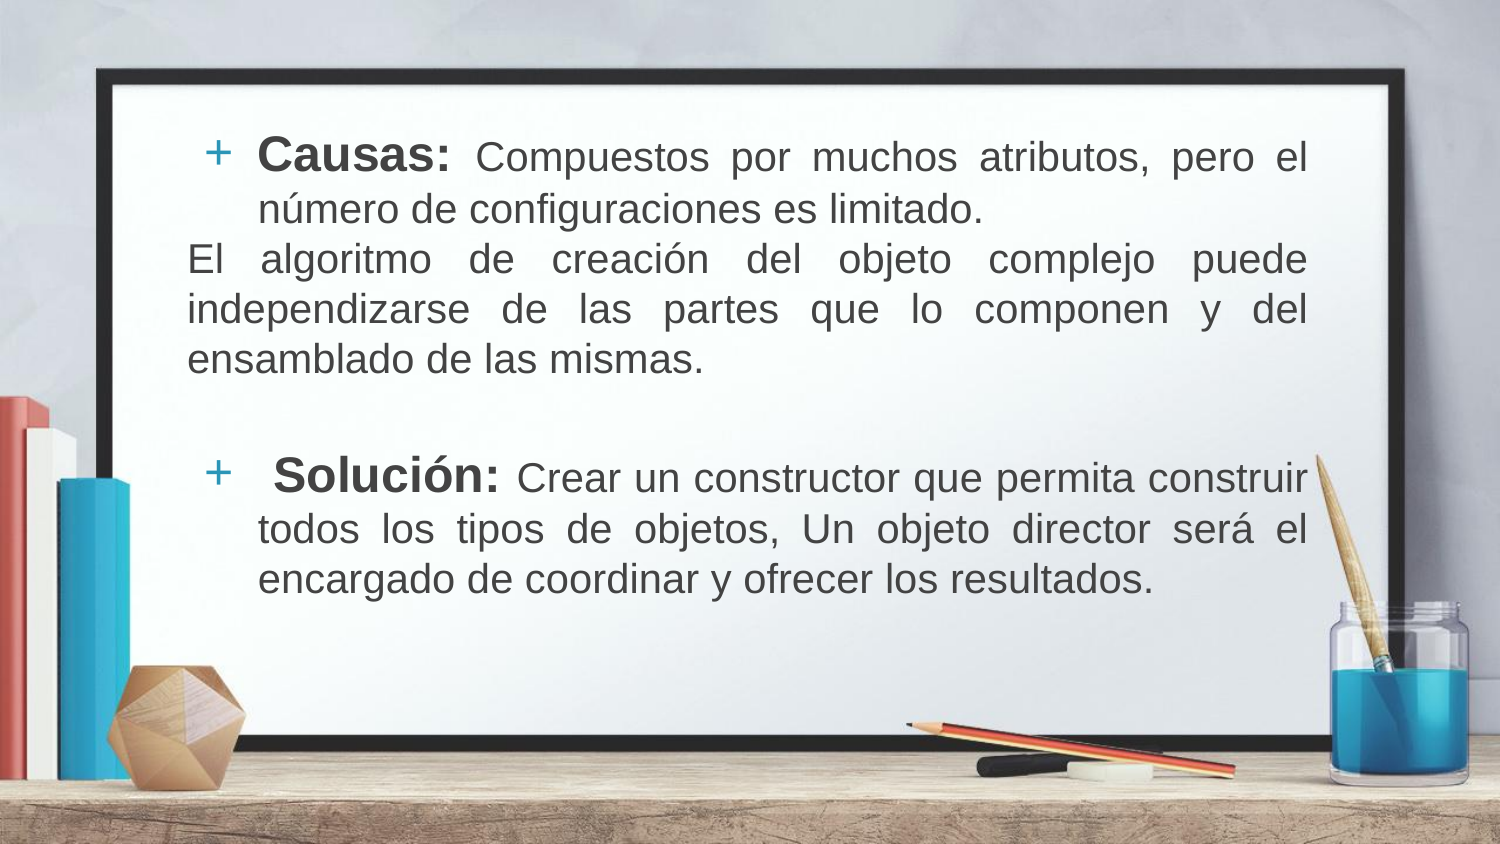

Causas: Compuestos por muchos atributos, pero el número de configuraciones es limitado.
El algoritmo de creación del objeto complejo puede independizarse de las partes que lo componen y del ensamblado de las mismas.

 Solución: Crear un constructor que permita construir todos los tipos de objetos, Un objeto director será el encargado de coordinar y ofrecer los resultados.